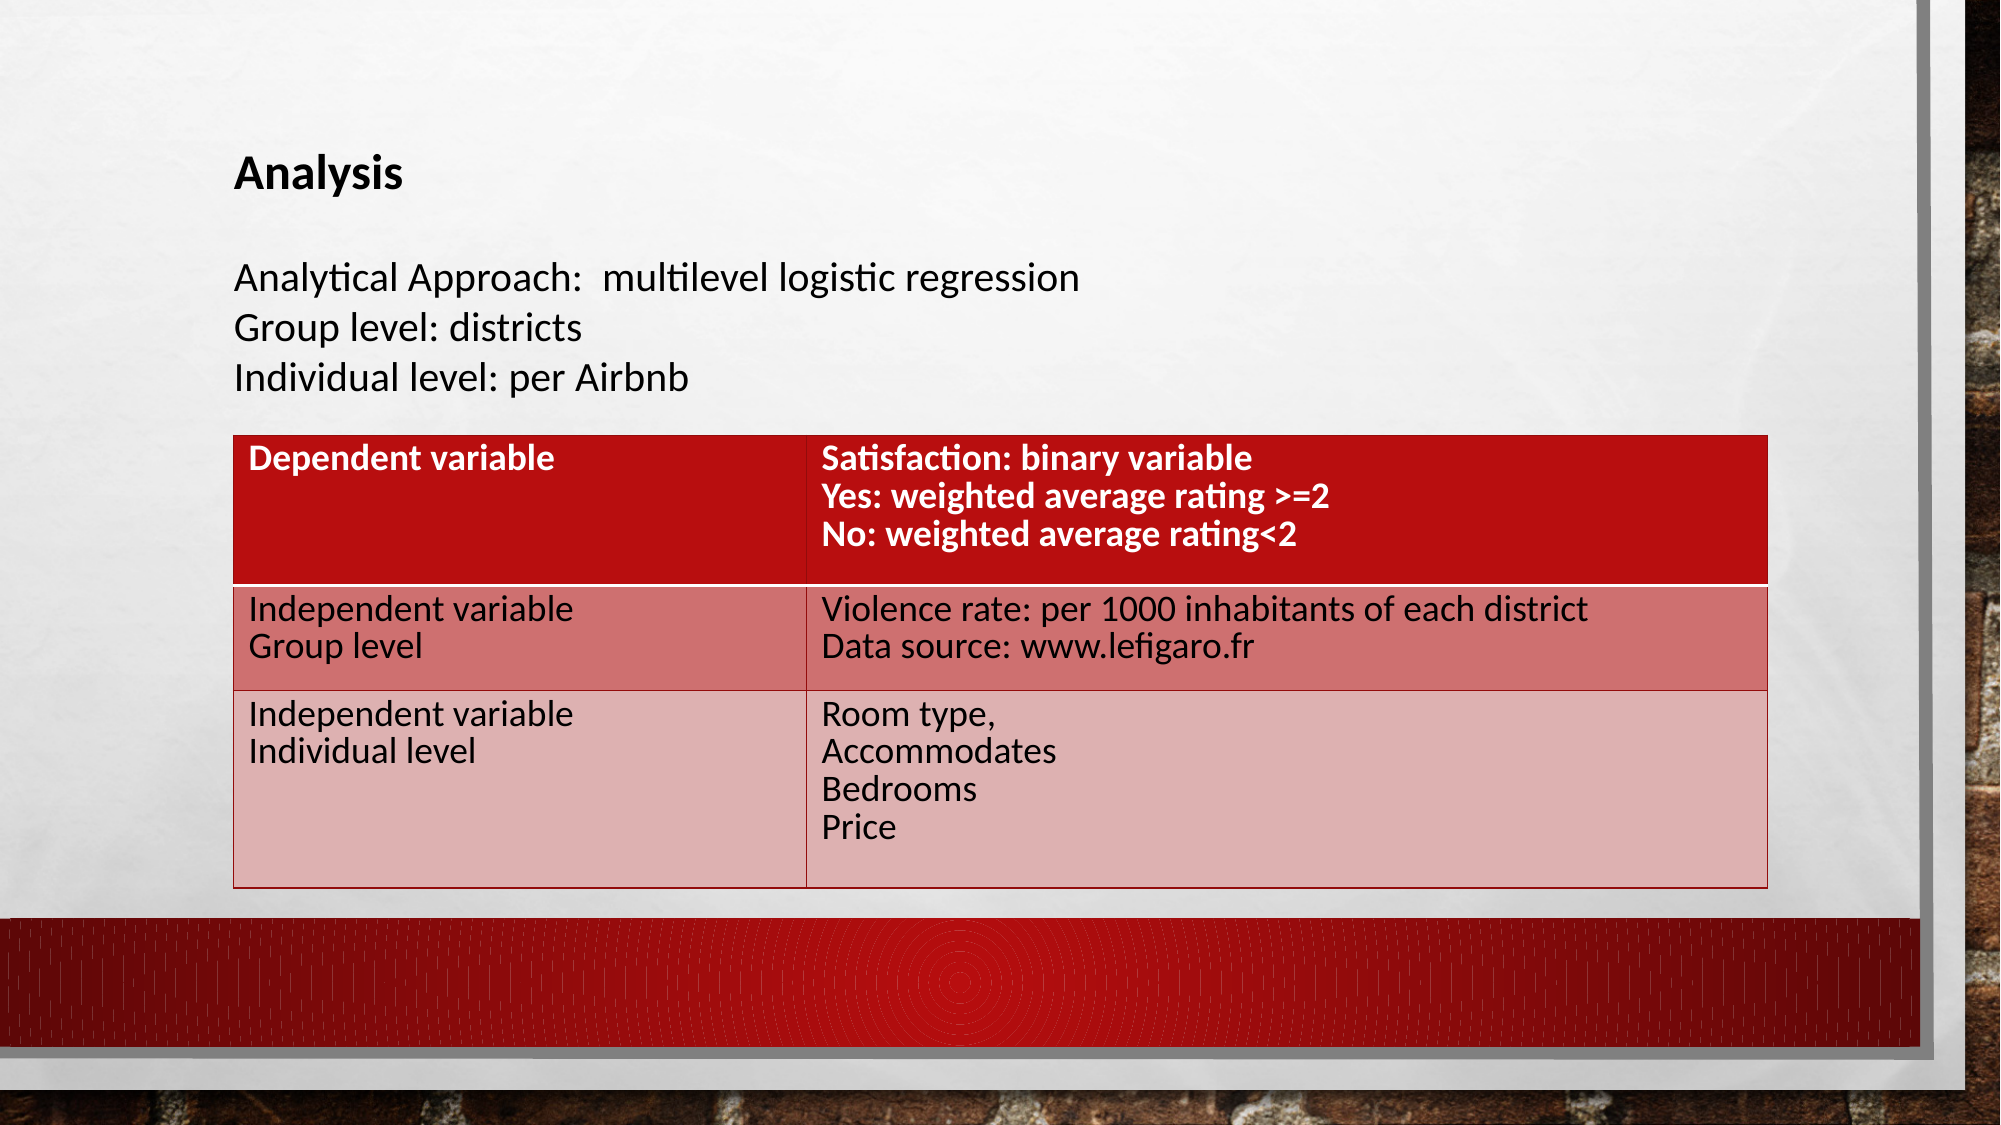

Analysis

Analytical Approach:  multilevel logistic regression
Group level: districts
Individual level: per Airbnb

| Dependent variable | Satisfaction: binary variable Yes: weighted average rating >=2 No: weighted average rating<2 |
| --- | --- |
| Independent variable Group level | Violence rate: per 1000 inhabitants of each district Data source: www.lefigaro.fr |
| Independent variable Individual level | Room type, Accommodates Bedrooms Price |